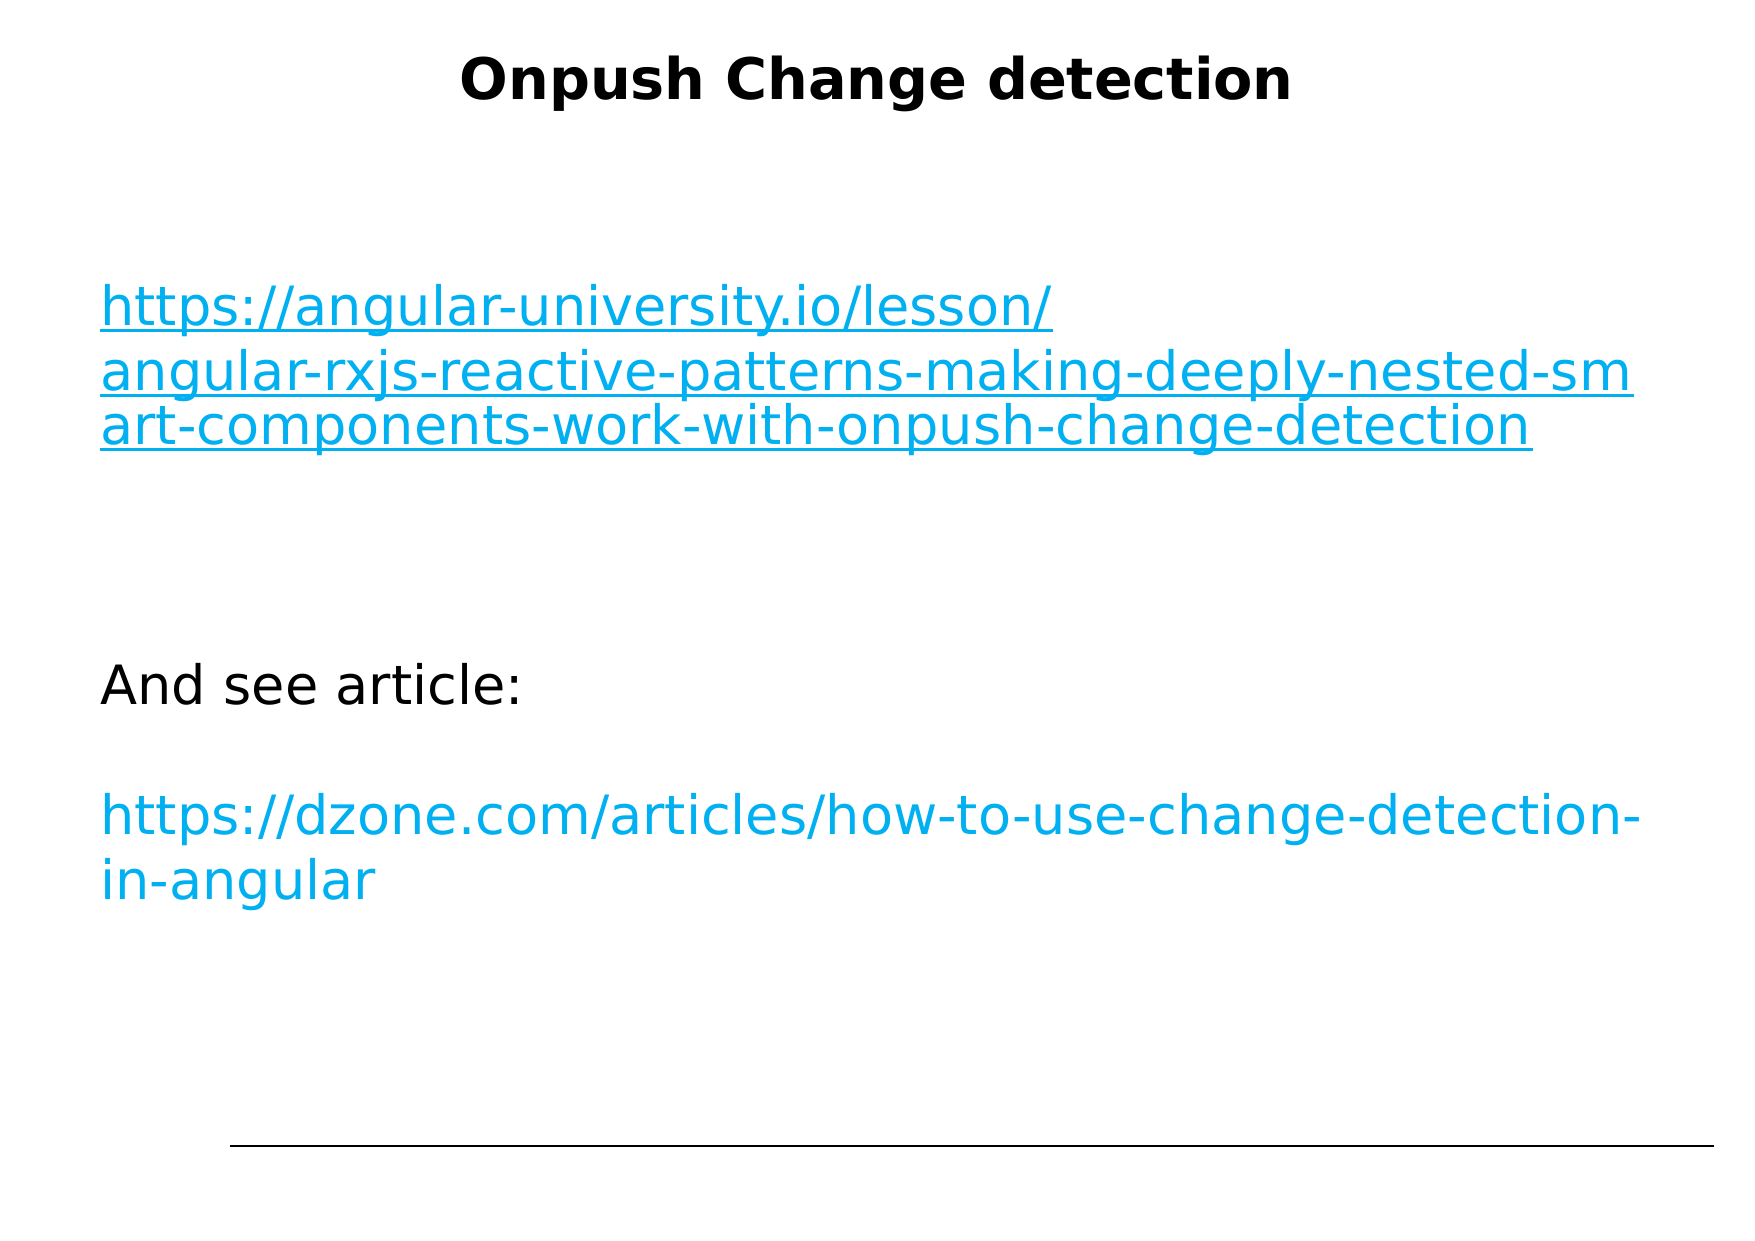

# Onpush Change detection
https://angular-university.io/lesson/angular-rxjs-reactive-patterns-making-deeply-nested-smart-components-work-with-onpush-change-detection

And see article:

https://dzone.com/articles/how-to-use-change-detection-in-angular